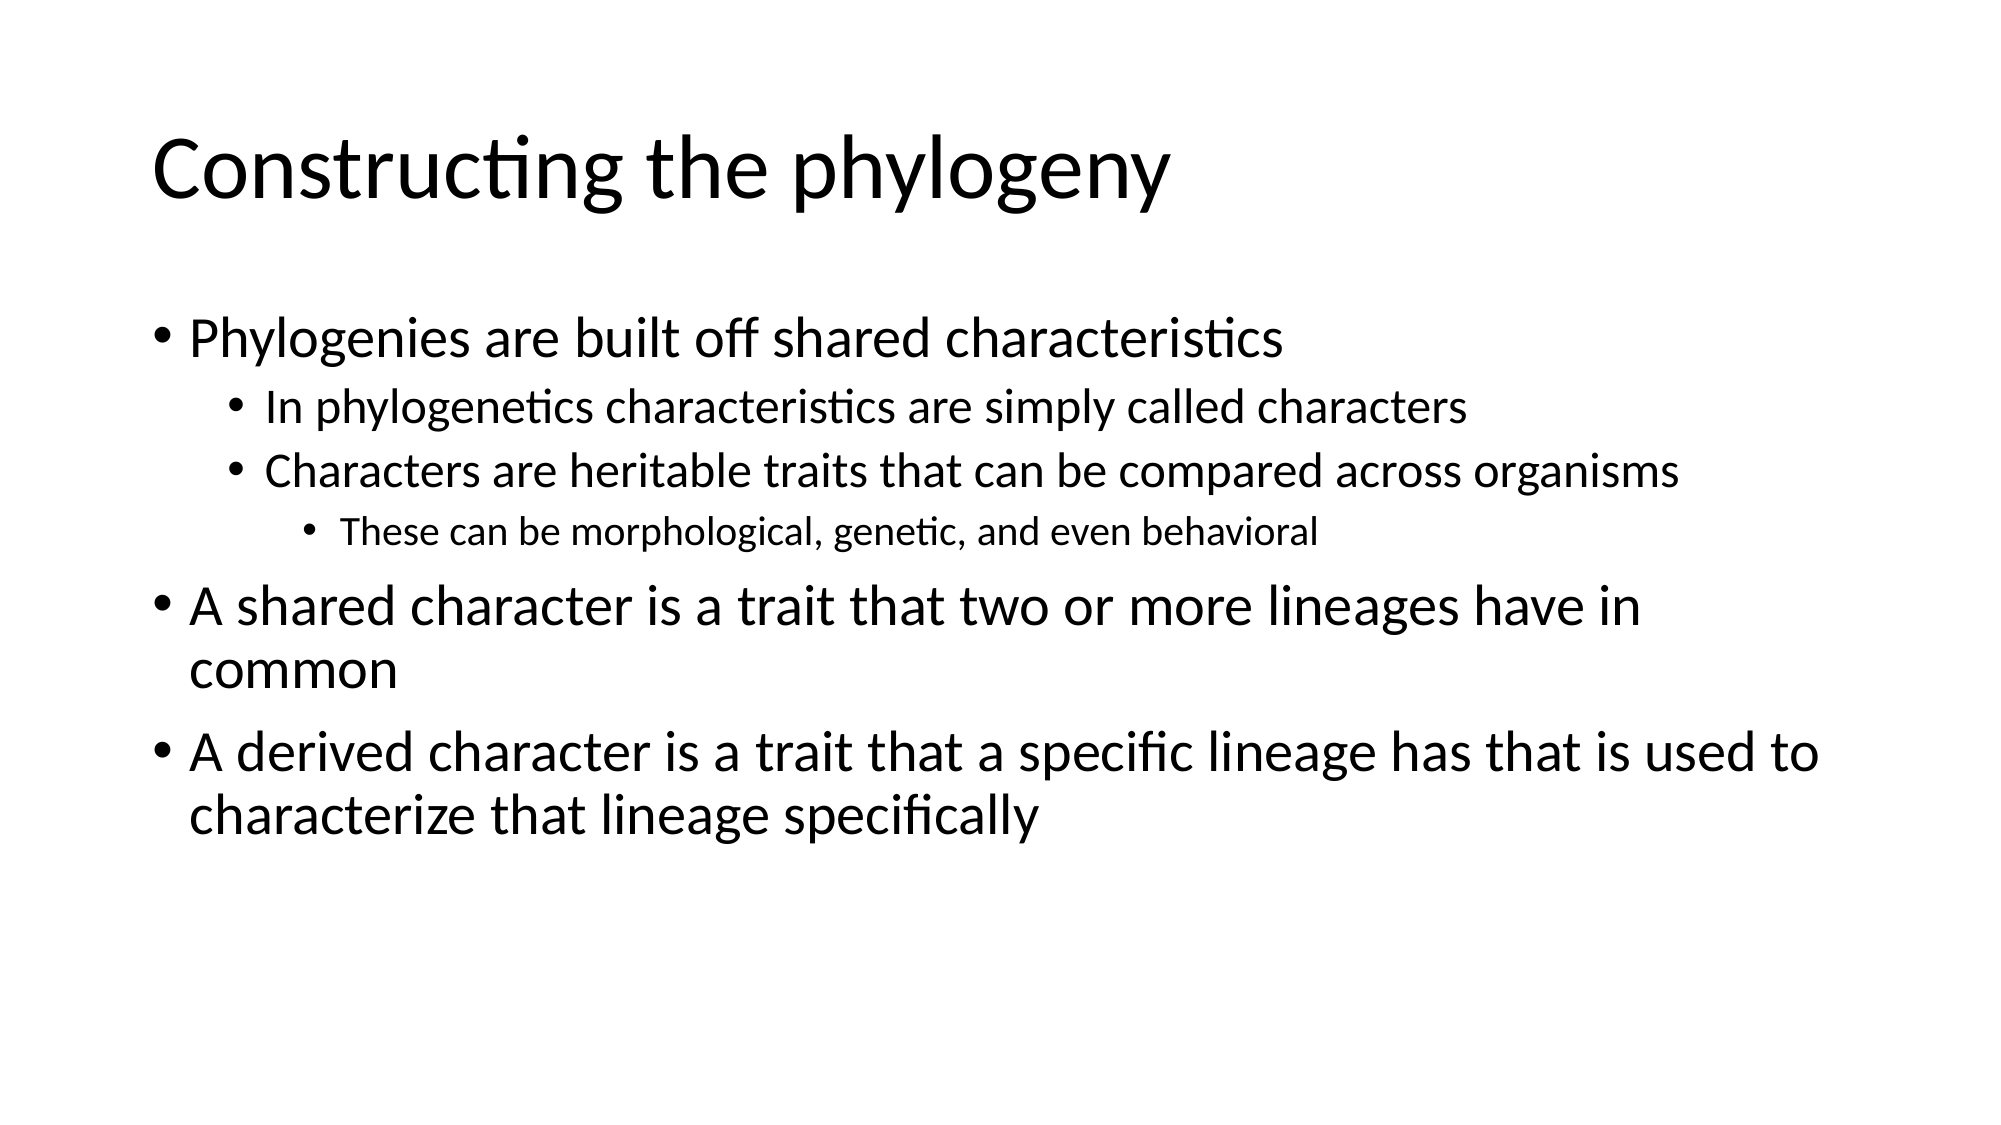

# Constructing the phylogeny
Phylogenies are built off shared characteristics
In phylogenetics characteristics are simply called characters
Characters are heritable traits that can be compared across organisms
These can be morphological, genetic, and even behavioral
A shared character is a trait that two or more lineages have in common
A derived character is a trait that a specific lineage has that is used to characterize that lineage specifically